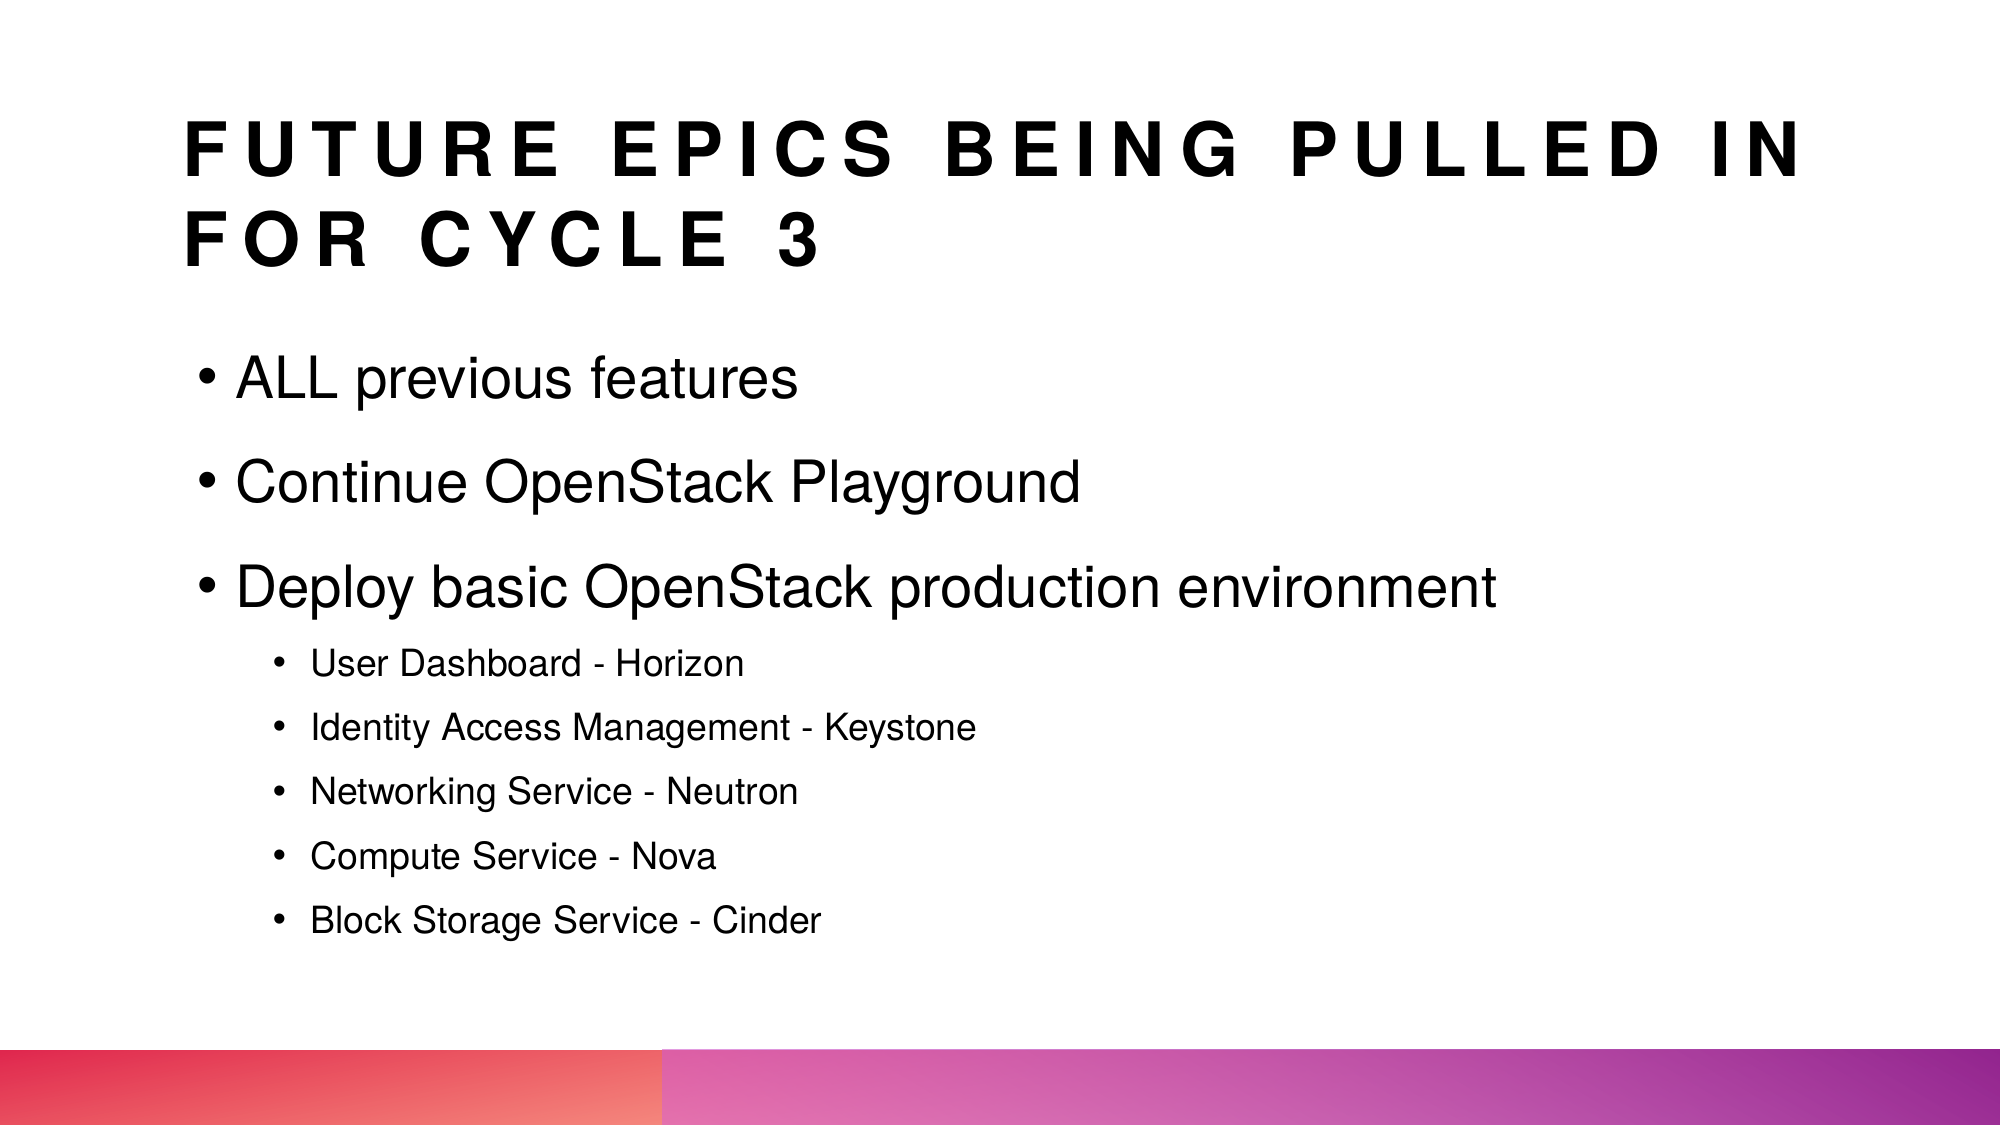

# Future Epics Being Pulled In For Cycle 3
ALL previous features
Continue OpenStack Playground
Deploy basic OpenStack production environment
User Dashboard - Horizon
Identity Access Management - Keystone
Networking Service - Neutron
Compute Service - Nova
Block Storage Service - Cinder